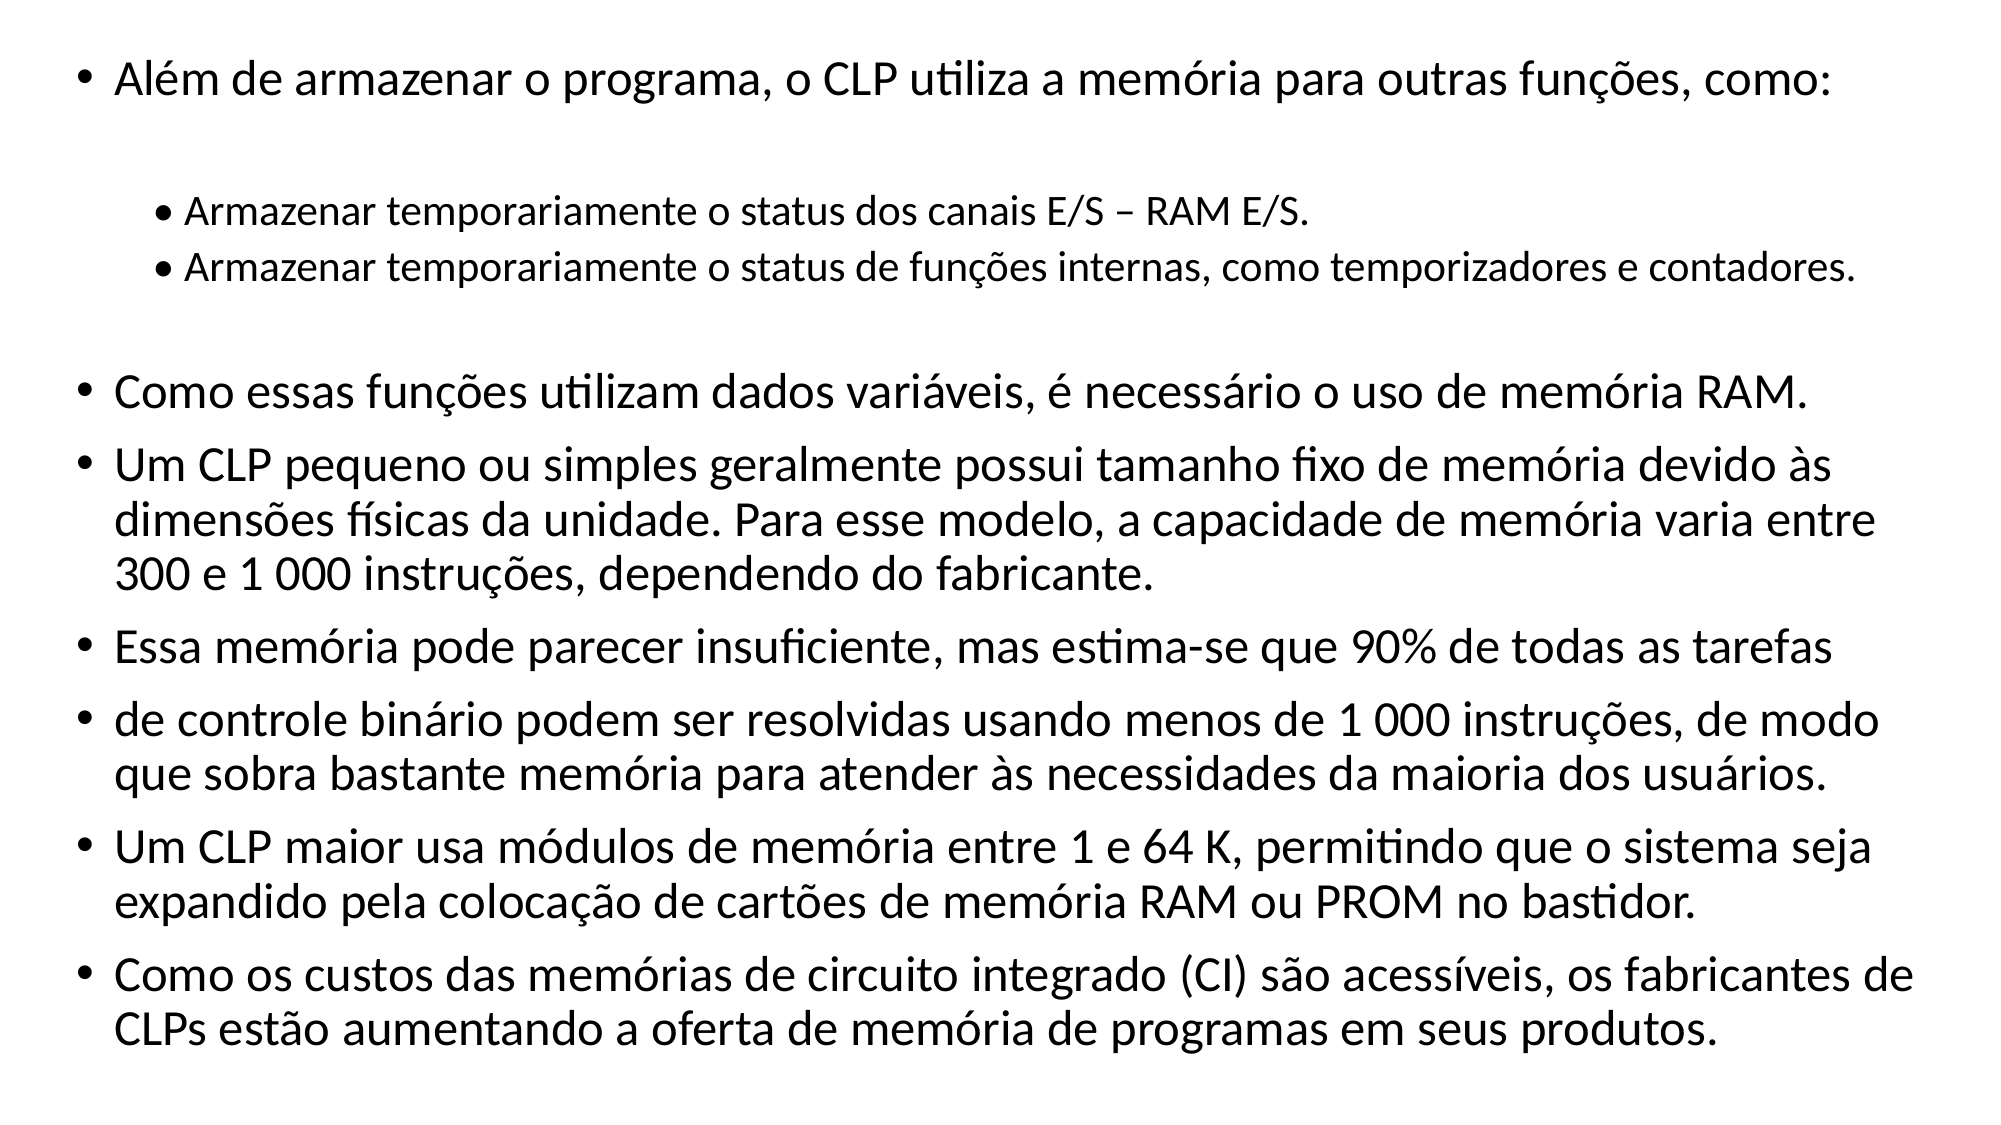

Além de armazenar o programa, o CLP utiliza a memória para outras funções, como:

• Armazenar temporariamente o status dos canais E/S – RAM E/S.
• Armazenar temporariamente o status de funções internas, como temporizadores e contadores.

Como essas funções utilizam dados variáveis, é necessário o uso de memória RAM.
Um CLP pequeno ou simples geralmente possui tamanho fixo de memória devido às dimensões físicas da unidade. Para esse modelo, a capacidade de memória varia entre 300 e 1 000 instruções, dependendo do fabricante.
Essa memória pode parecer insuficiente, mas estima-se que 90% de todas as tarefas
de controle binário podem ser resolvidas usando menos de 1 000 instruções, de modo que sobra bastante memória para atender às necessidades da maioria dos usuários.
Um CLP maior usa módulos de memória entre 1 e 64 K, permitindo que o sistema seja expandido pela colocação de cartões de memória RAM ou PROM no bastidor.
Como os custos das memórias de circuito integrado (CI) são acessíveis, os fabricantes de CLPs estão aumentando a oferta de memória de programas em seus produtos.